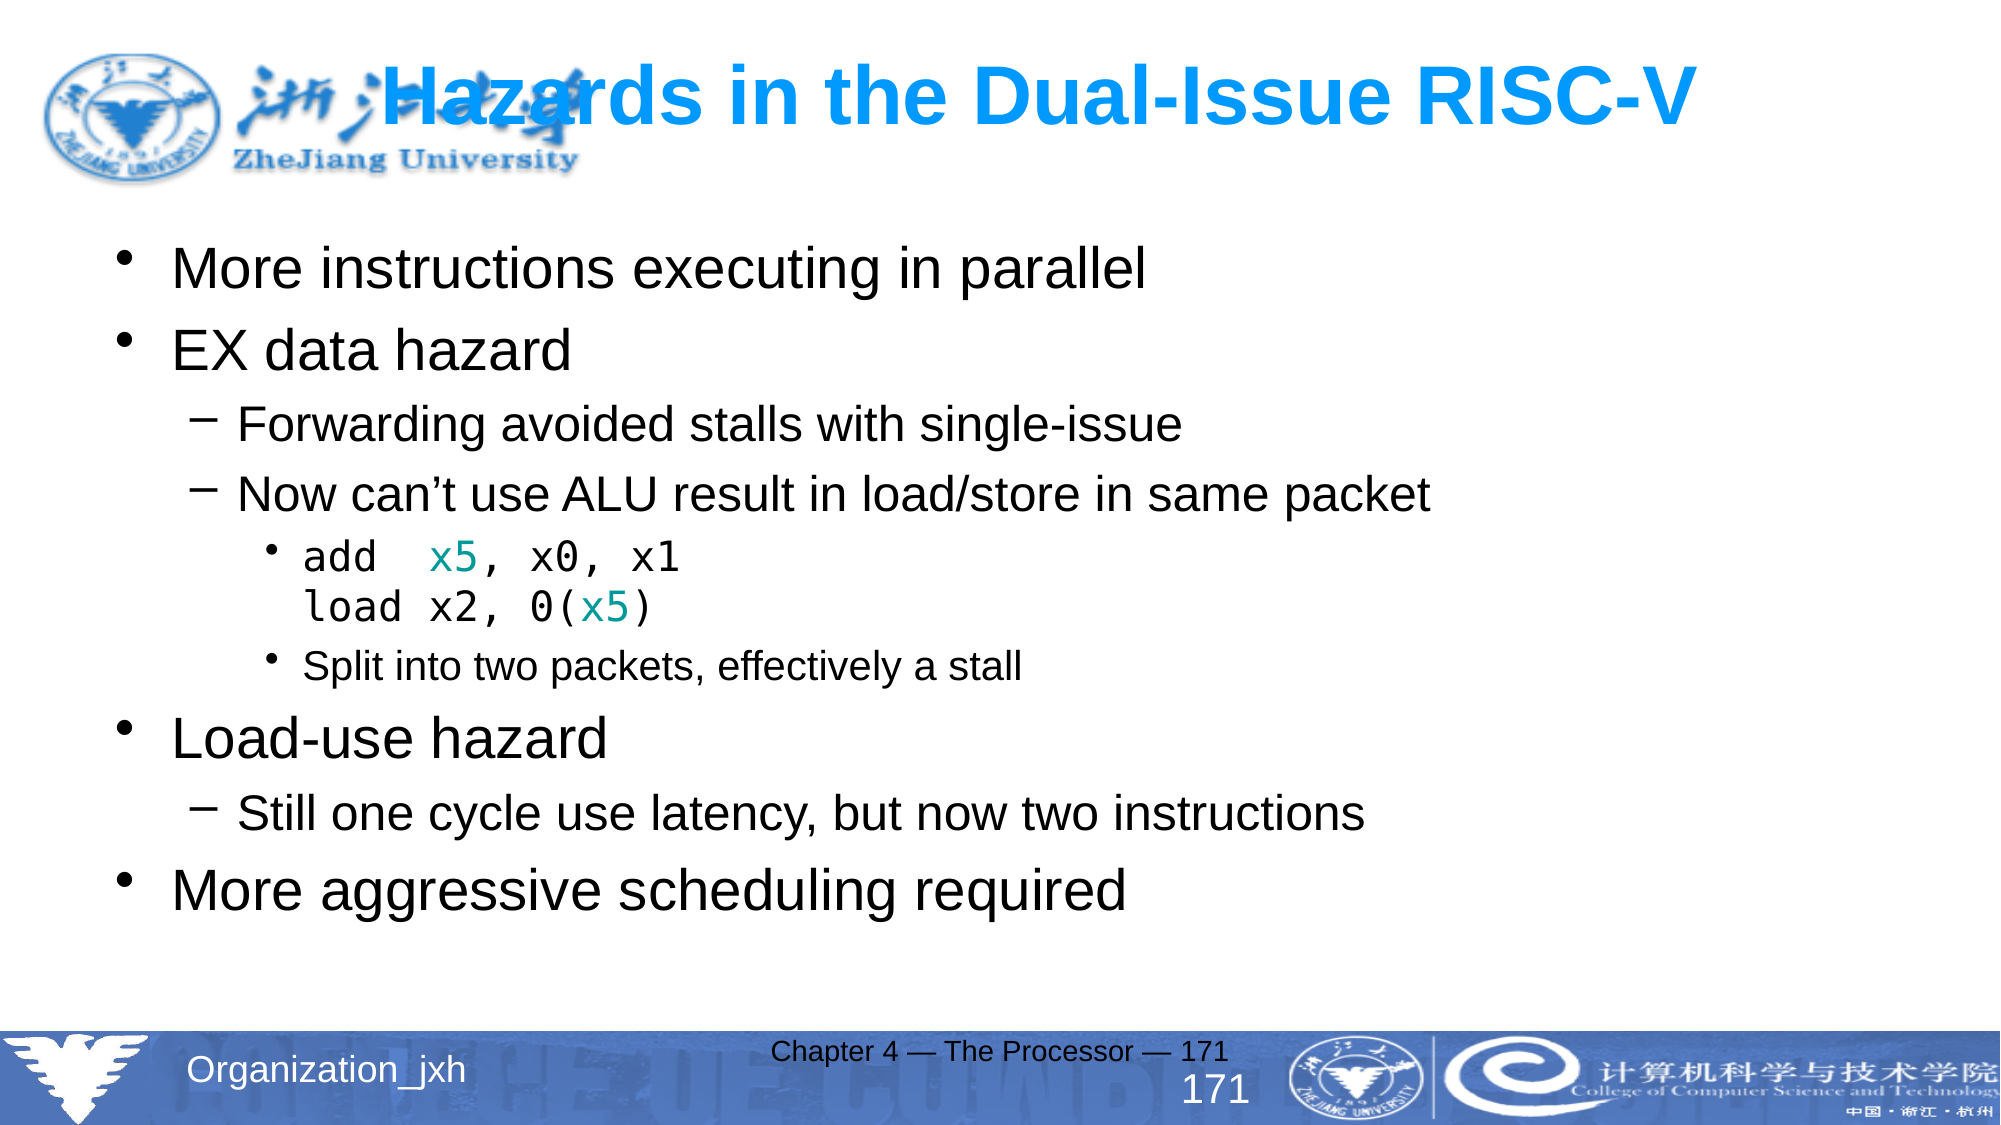

# Hazards in the Dual-Issue RISC-V
More instructions executing in parallel
EX data hazard
Forwarding avoided stalls with single-issue
Now can’t use ALU result in load/store in same packet
add  x5, x0, x1
load x2, 0(x5)
Split into two packets, effectively a stall
Load-use hazard
Still one cycle use latency, but now two instructions
More aggressive scheduling required
Chapter 4 — The Processor — 171